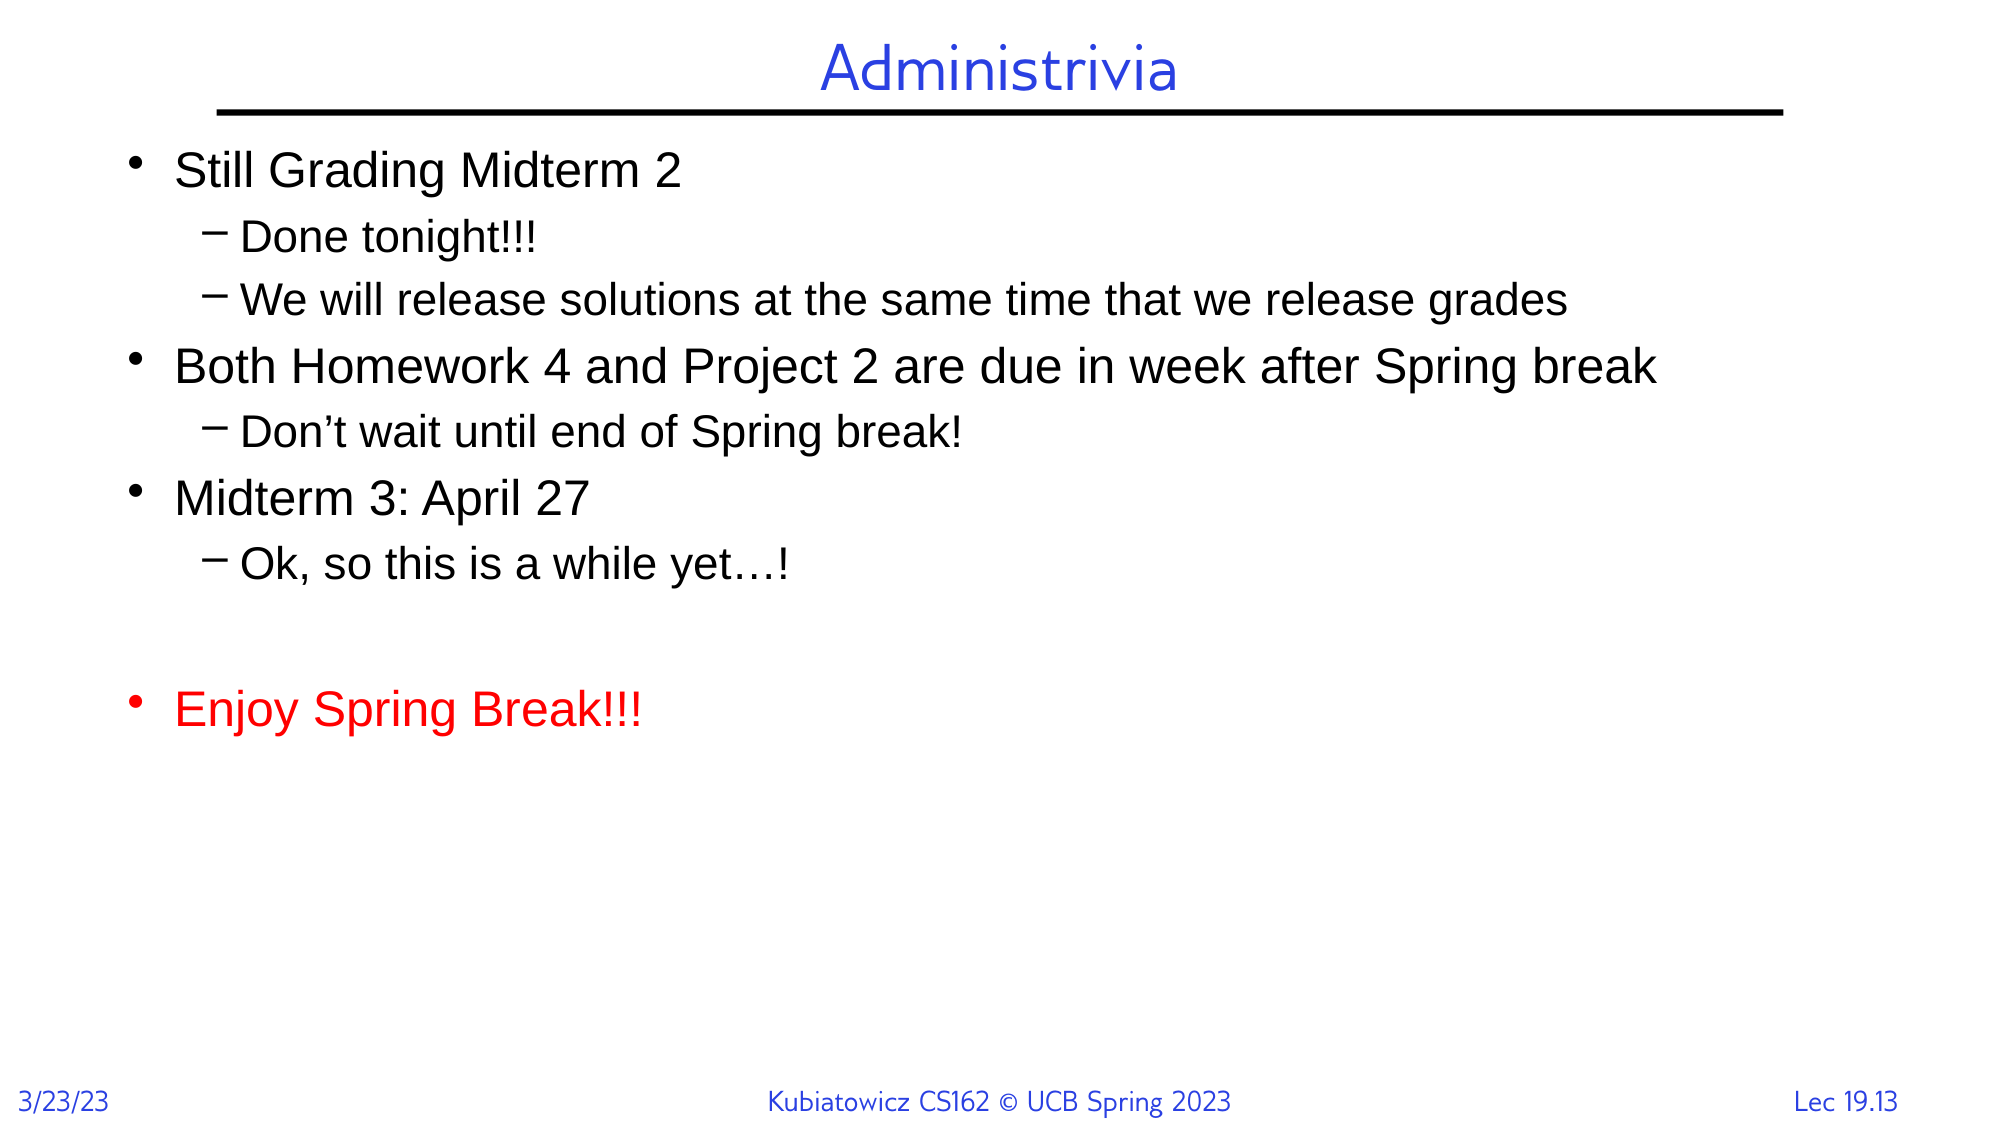

# Administrivia
Still Grading Midterm 2
Done tonight!!!
We will release solutions at the same time that we release grades
Both Homework 4 and Project 2 are due in week after Spring break
Don’t wait until end of Spring break!
Midterm 3: April 27
Ok, so this is a while yet…!

Enjoy Spring Break!!!